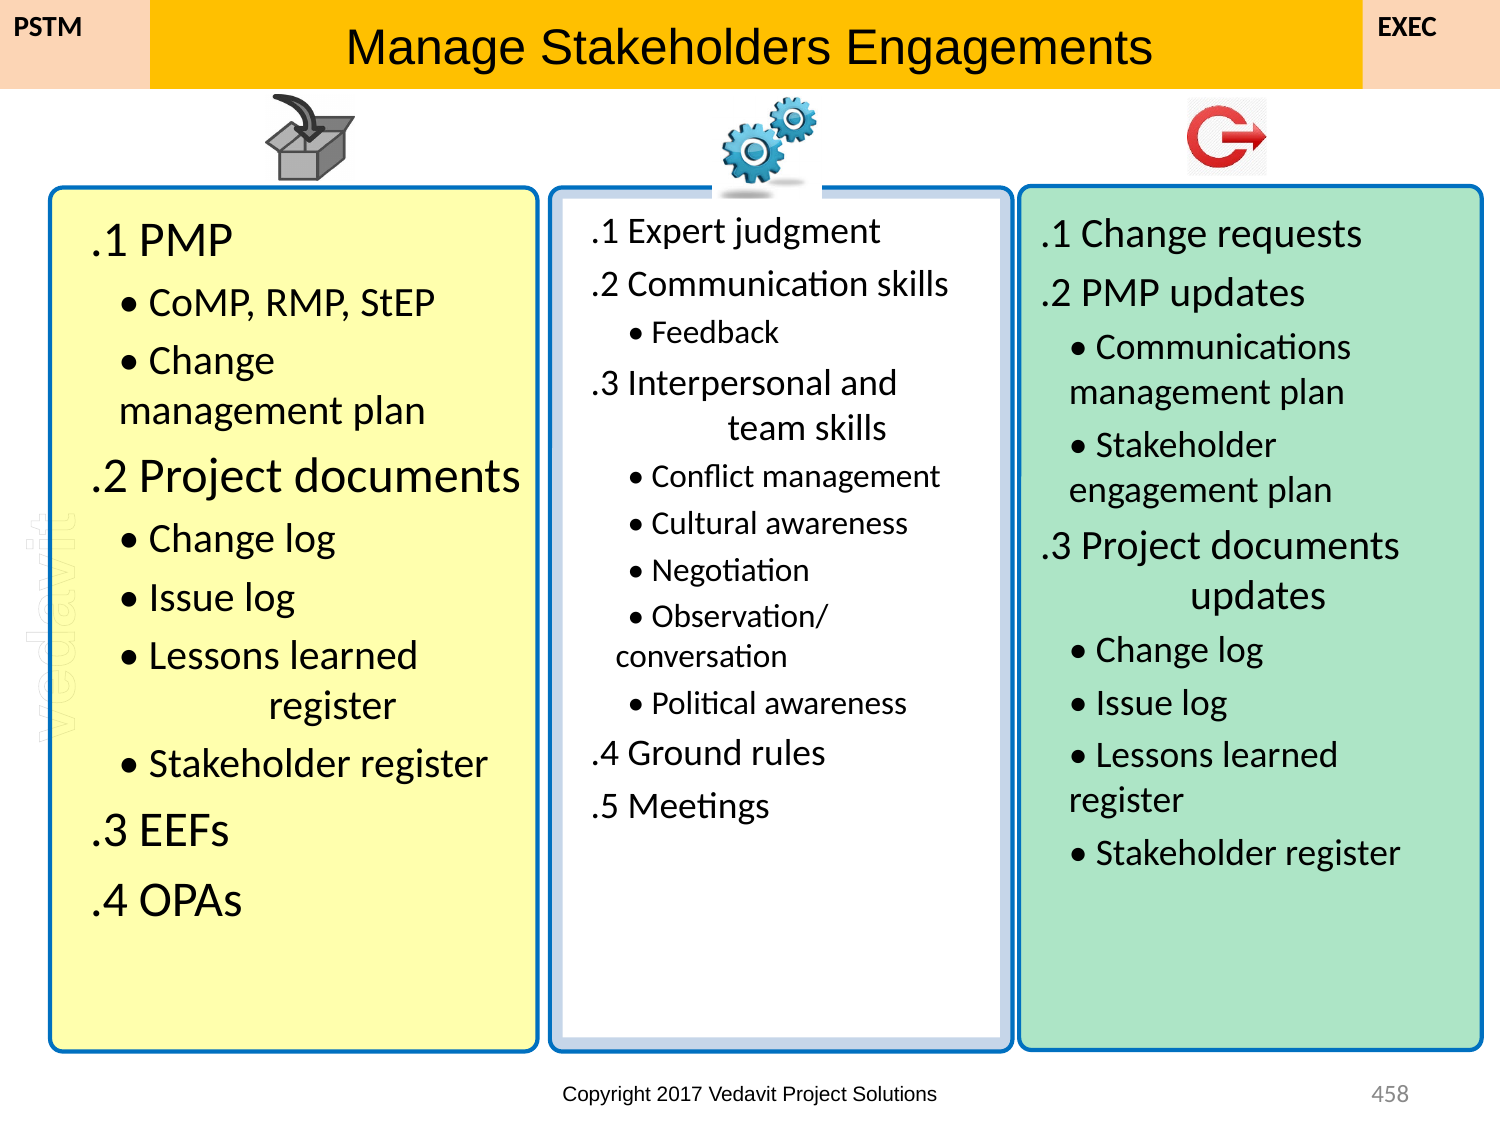

# Manage Stakeholders Engagements
EXEC
PSTM
.1 PMP
• CoMP, RMP, StEP
• Change 	management plan
.2 Project documents
• Change log
• Issue log
• Lessons learned 	register
• Stakeholder register
.3 EEFs
.4 OPAs
.1 Expert judgment
.2 Communication skills
• Feedback
.3 Interpersonal and 	team skills
• Conflict management
• Cultural awareness
• Negotiation
• Observation/ 	conversation
• Political awareness
.4 Ground rules
.5 Meetings
.1 Change requests
.2 PMP updates
• Communications 	management plan
• Stakeholder 	engagement plan
.3 Project documents 	updates
• Change log
• Issue log
• Lessons learned 	register
• Stakeholder register
458